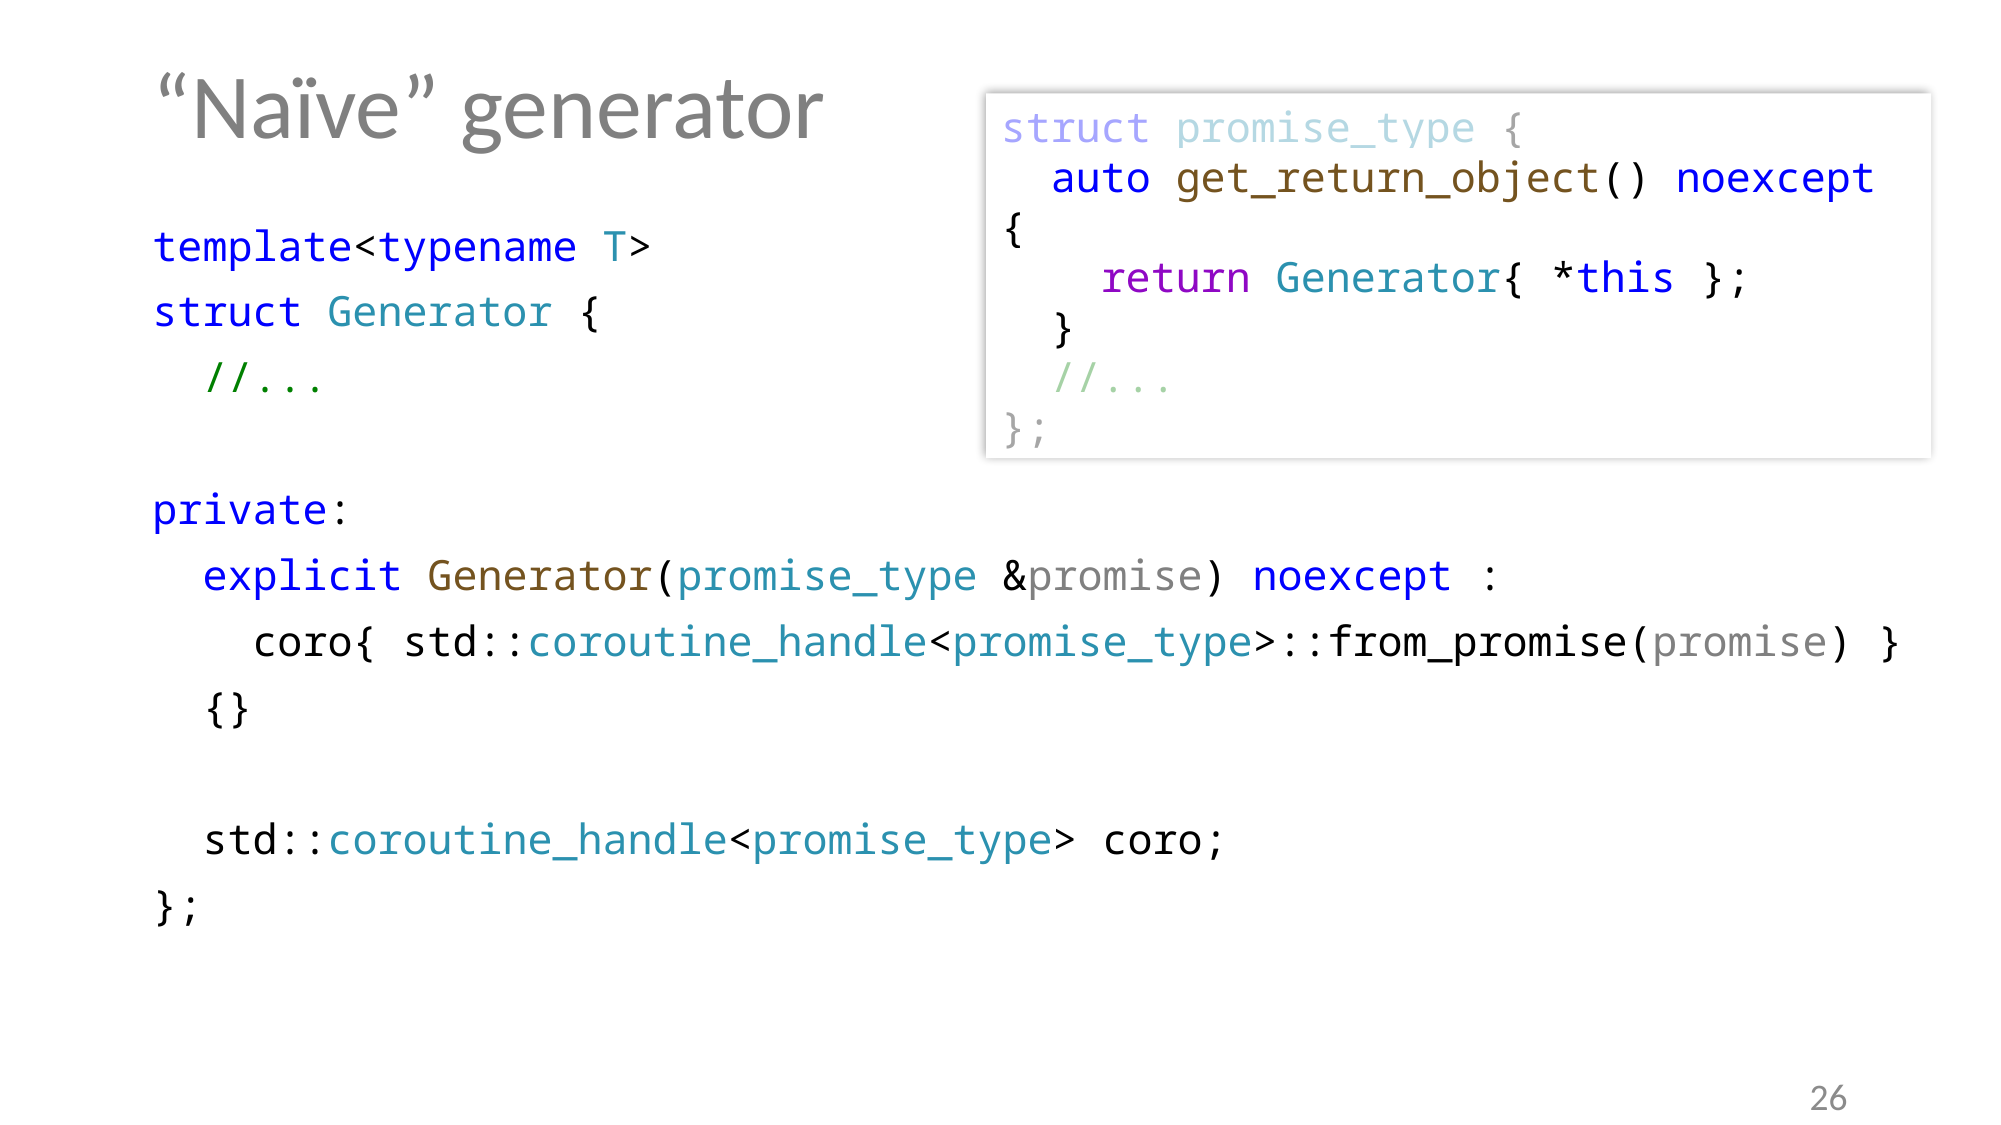

# “Naïve” generator
struct promise_type {
  auto get_return_object() noexcept {
    return Generator{ *this };
  }
  //...
};
template<typename T>
struct Generator {
  //...

private:
  explicit Generator(promise_type &promise) noexcept :
    coro{ std::coroutine_handle<promise_type>::from_promise(promise) }
  {}

  std::coroutine_handle<promise_type> coro;
};

26